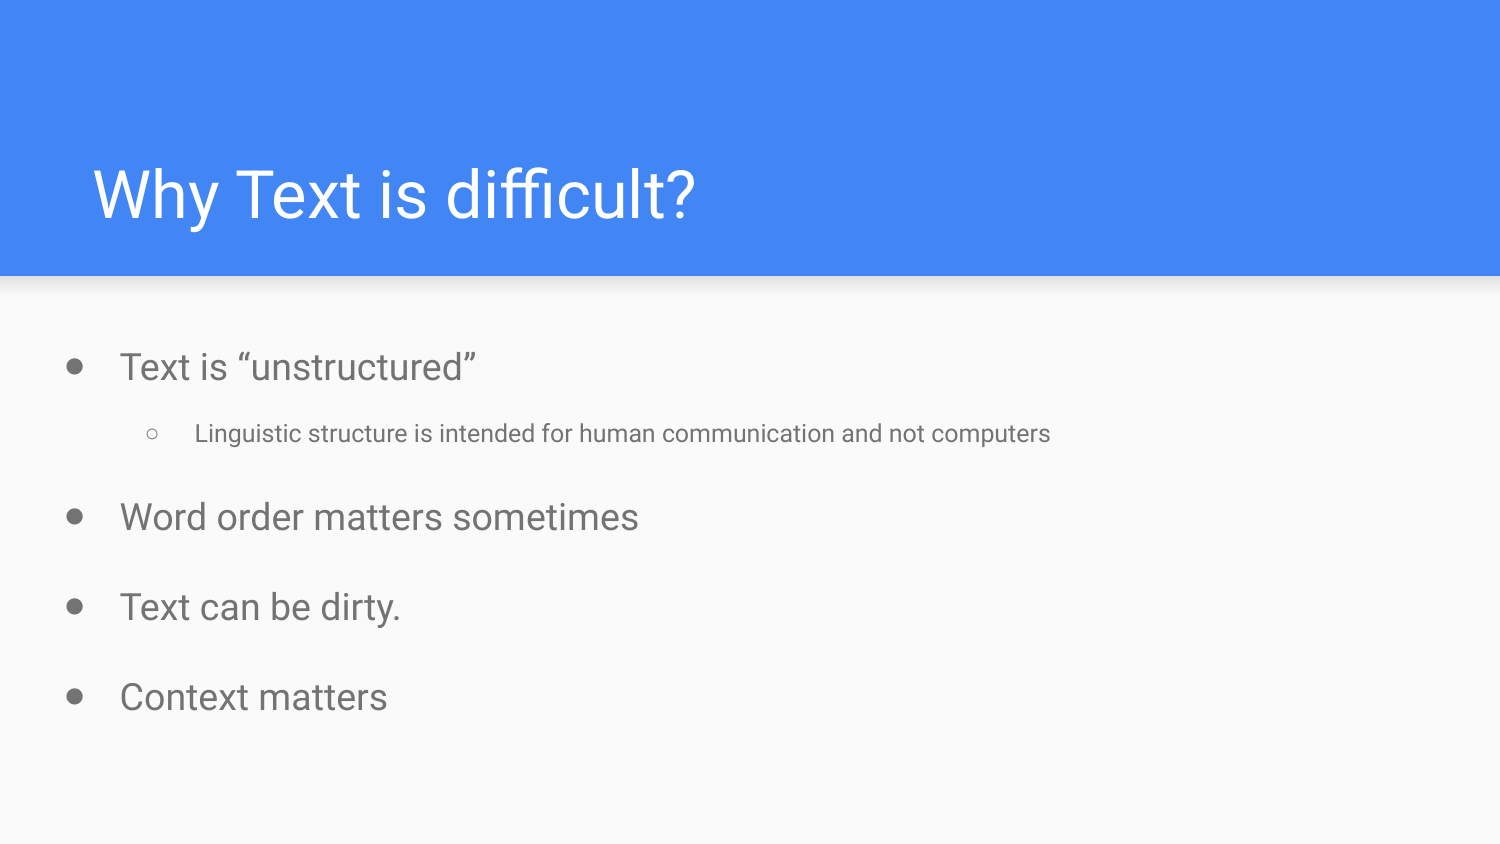

# Why Text is difficult?
Text is “unstructured”
Linguistic structure is intended for human communication and not computers
Word order matters sometimes
Text can be dirty.
Context matters